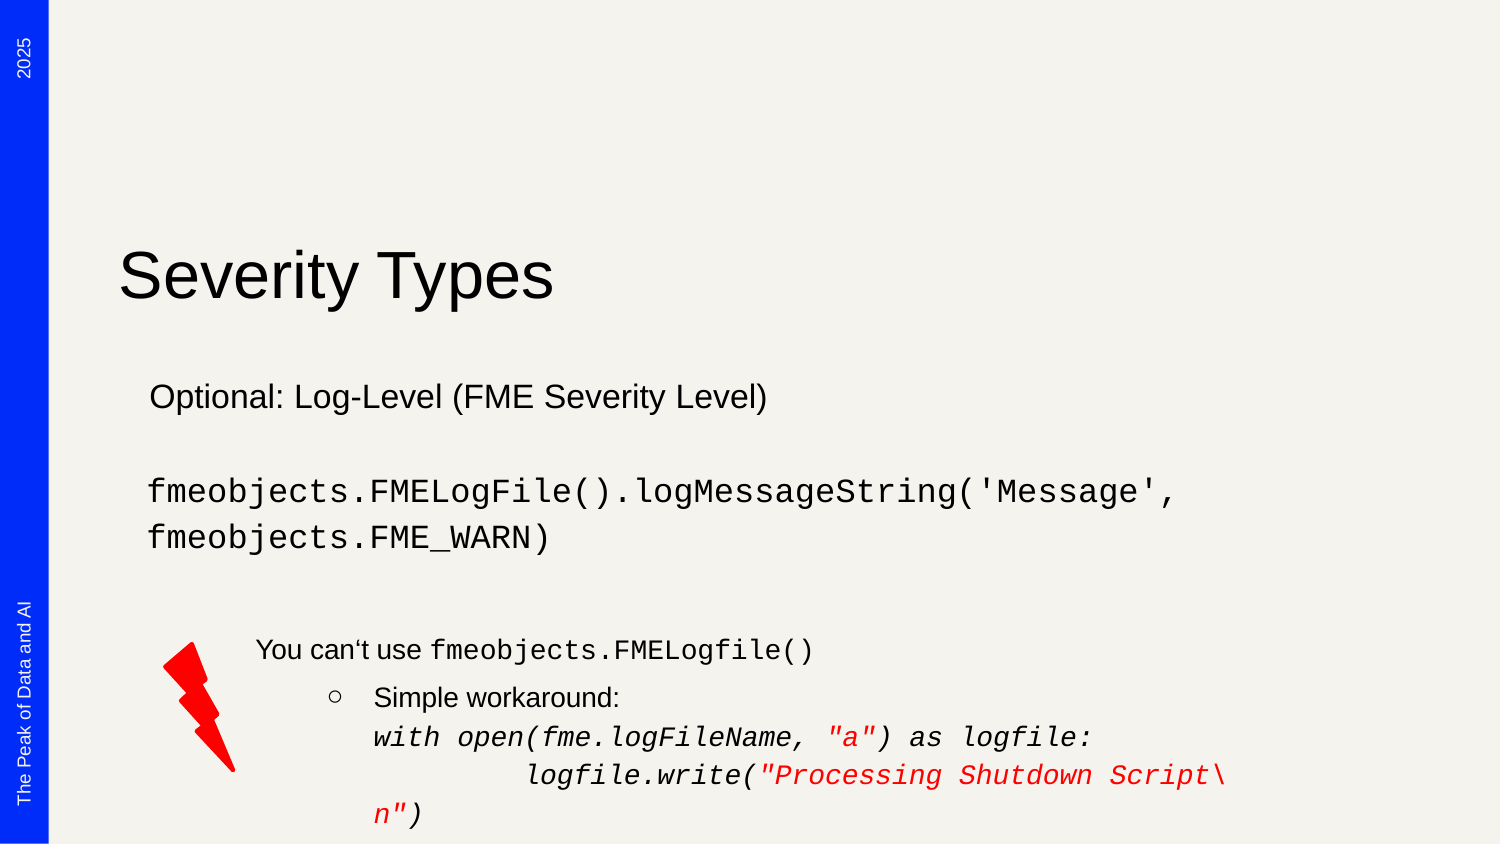

# Severity Types
Optional: Log-Level (FME Severity Level)

fmeobjects.FMELogFile().logMessageString('Message', fmeobjects.FME_WARN)
You can‘t use fmeobjects.FMELogfile()
Simple workaround:
with open(fme.logFileName, "a") as logfile:
	logfile.write("Processing Shutdown Script\n")